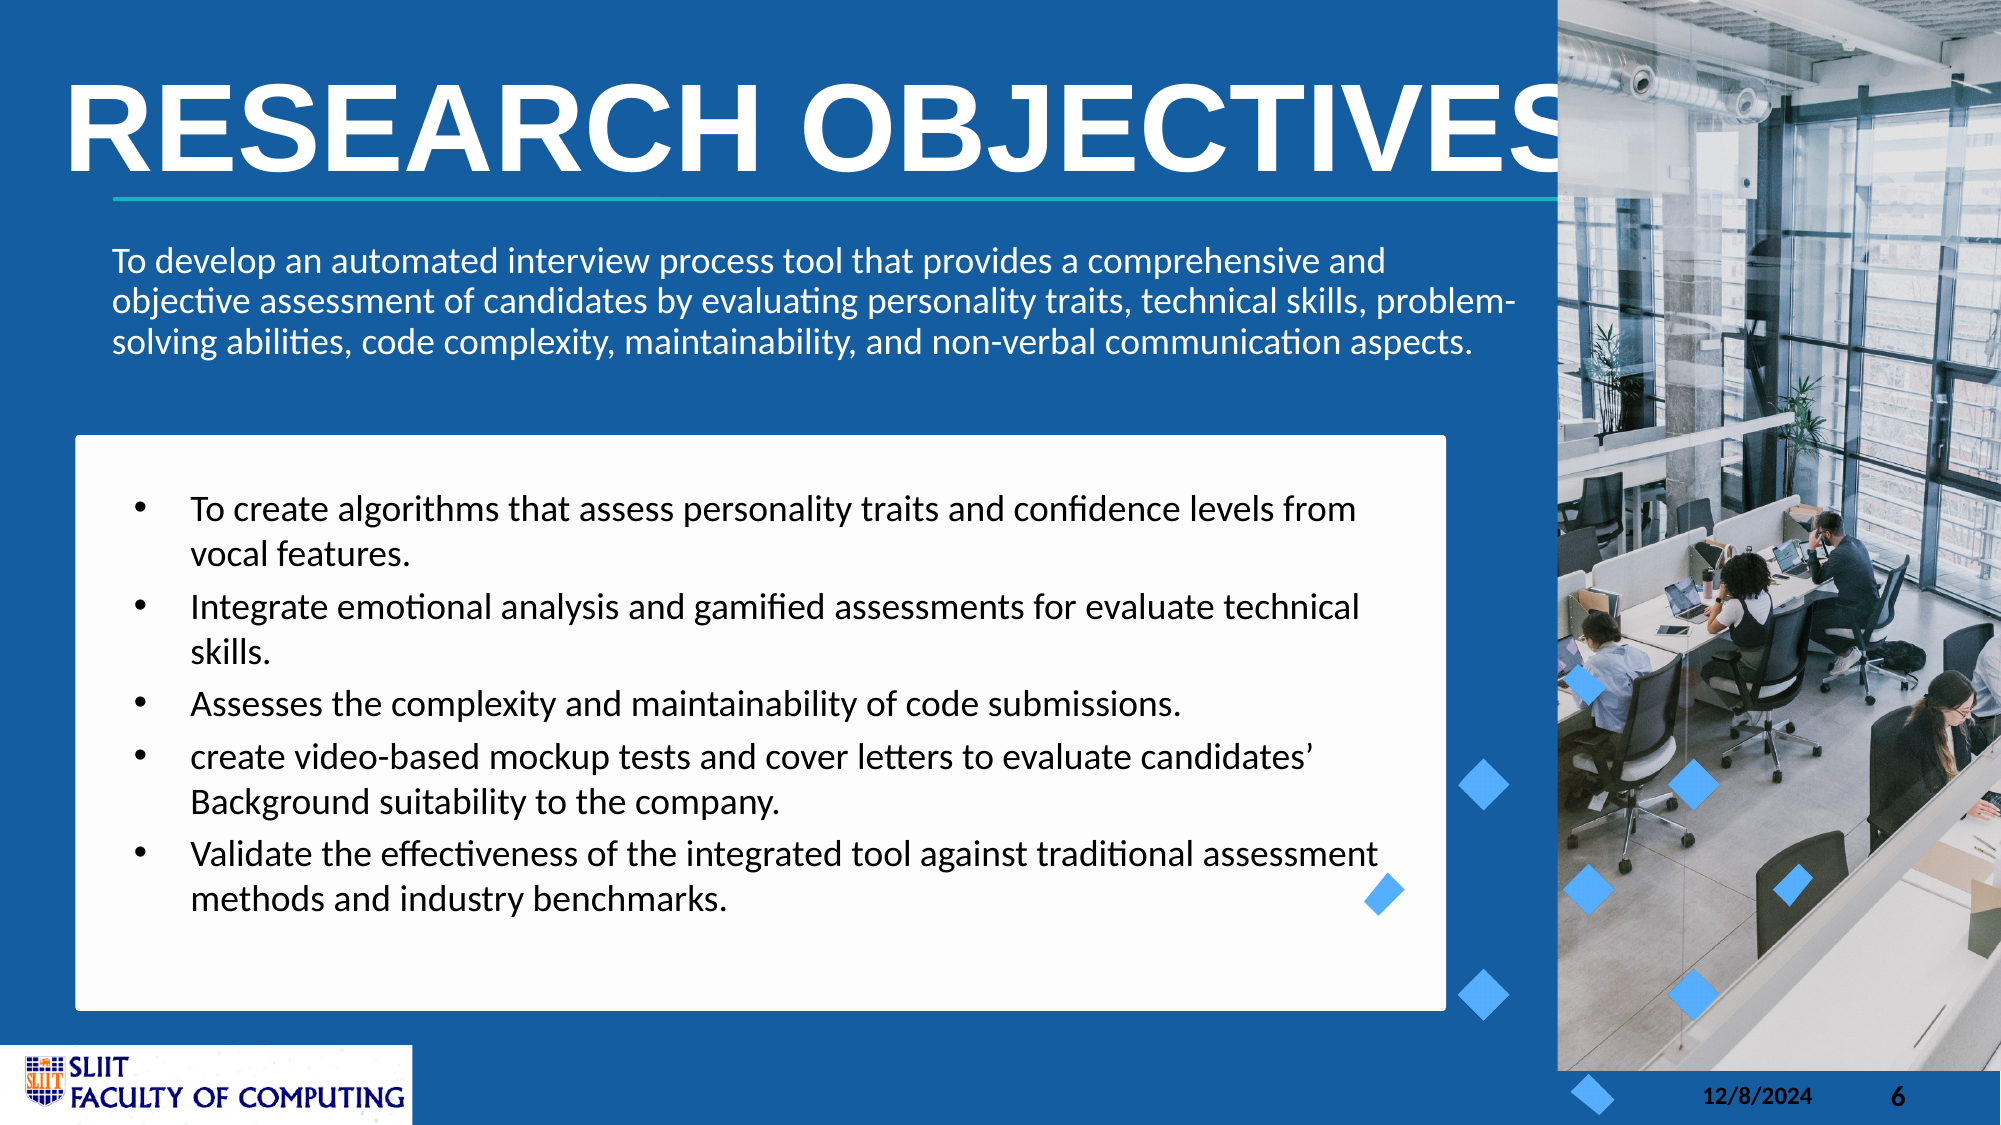

RESEARCH OBJECTIVES

To develop an automated interview process tool that provides a comprehensive and objective assessment of candidates by evaluating personality traits, technical skills, problem-solving abilities, code complexity, maintainability, and non-verbal communication aspects.

To create algorithms that assess personality traits and confidence levels from vocal features.
Integrate emotional analysis and gamified assessments for evaluate technical skills.
Assesses the complexity and maintainability of code submissions.
create video-based mockup tests and cover letters to evaluate candidates’ Background suitability to the company.
Validate the effectiveness of the integrated tool against traditional assessment methods and industry benchmarks.